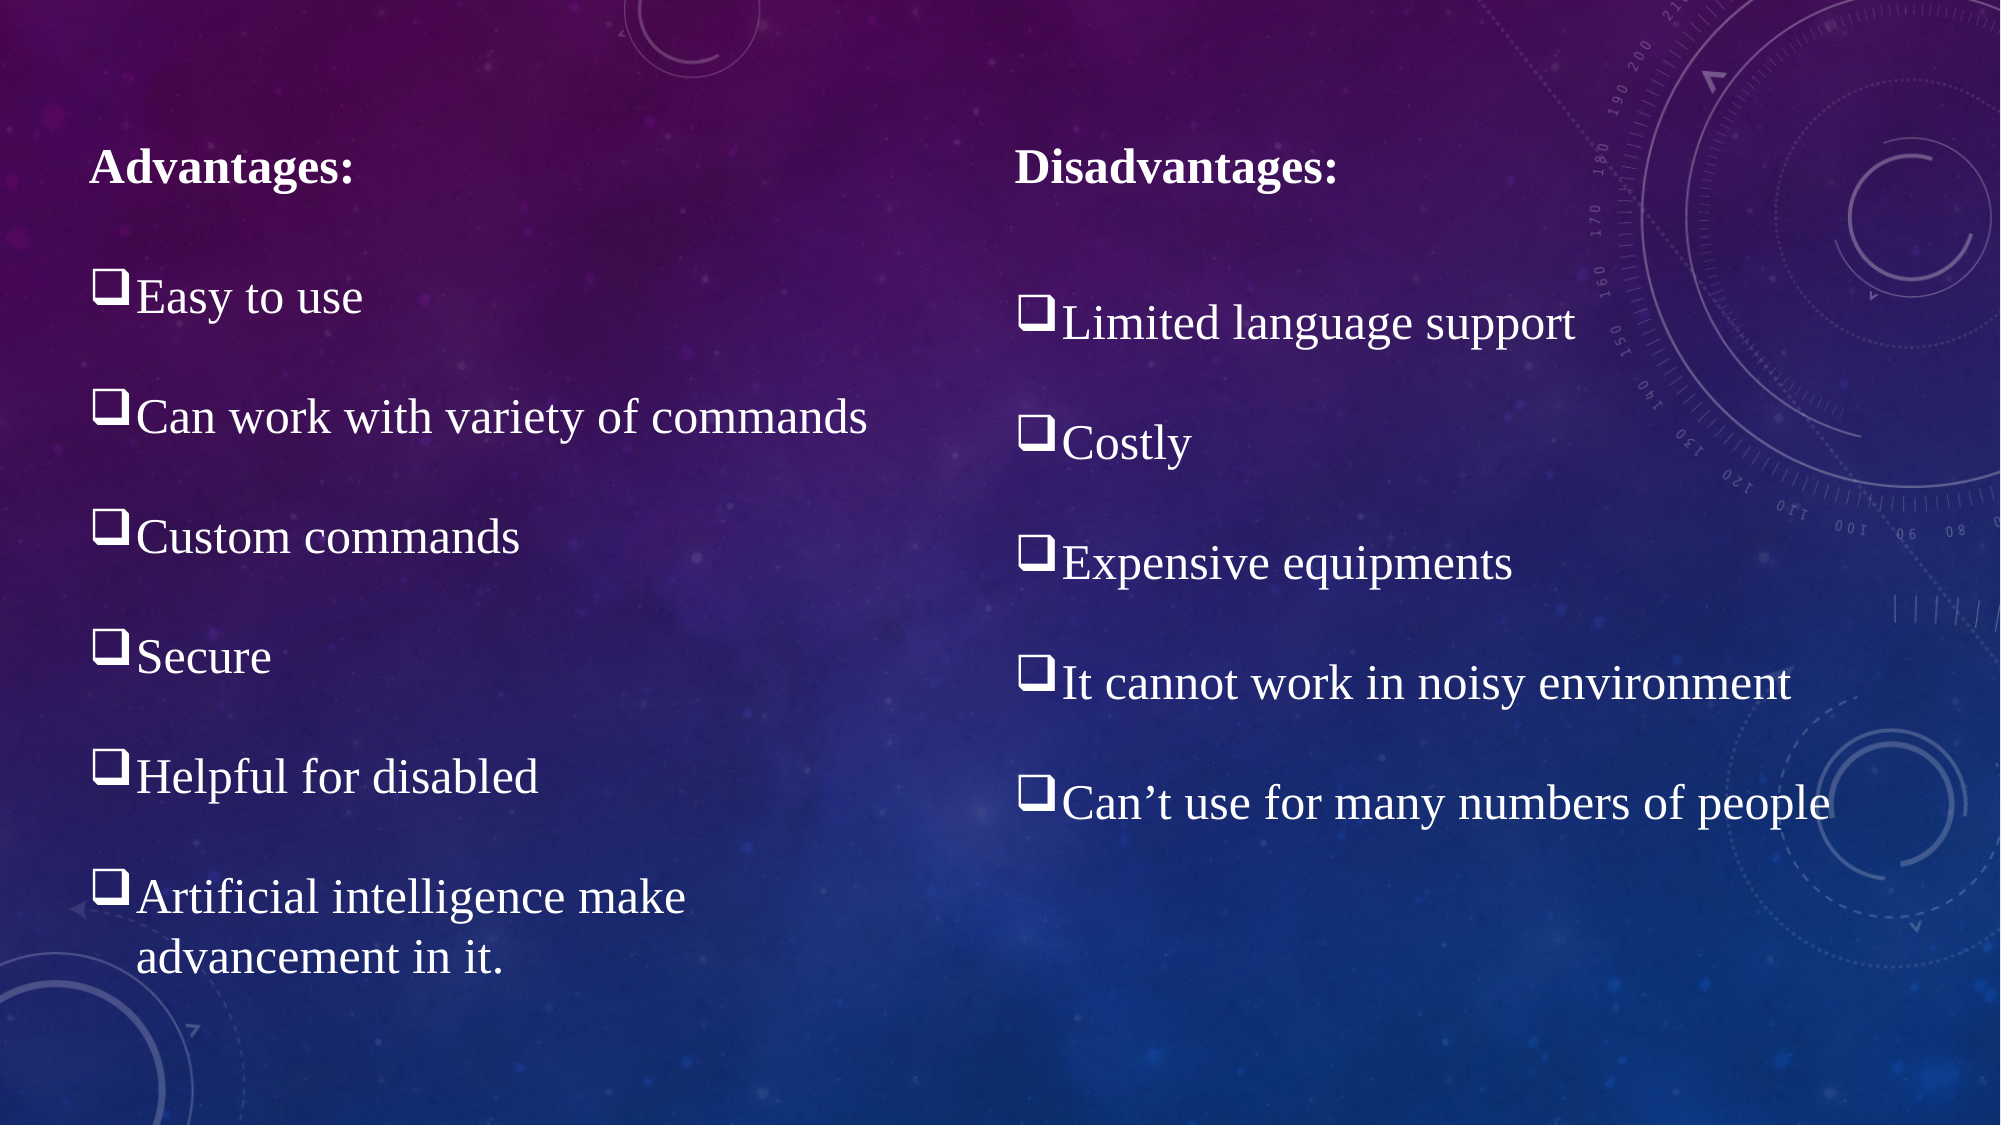

Advantages:
Disadvantages:
Easy to use

Can work with variety of commands

Custom commands

Secure

Helpful for disabled

Artificial intelligence make advancement in it.
Limited language support

Costly

Expensive equipments

It cannot work in noisy environment

Can’t use for many numbers of people